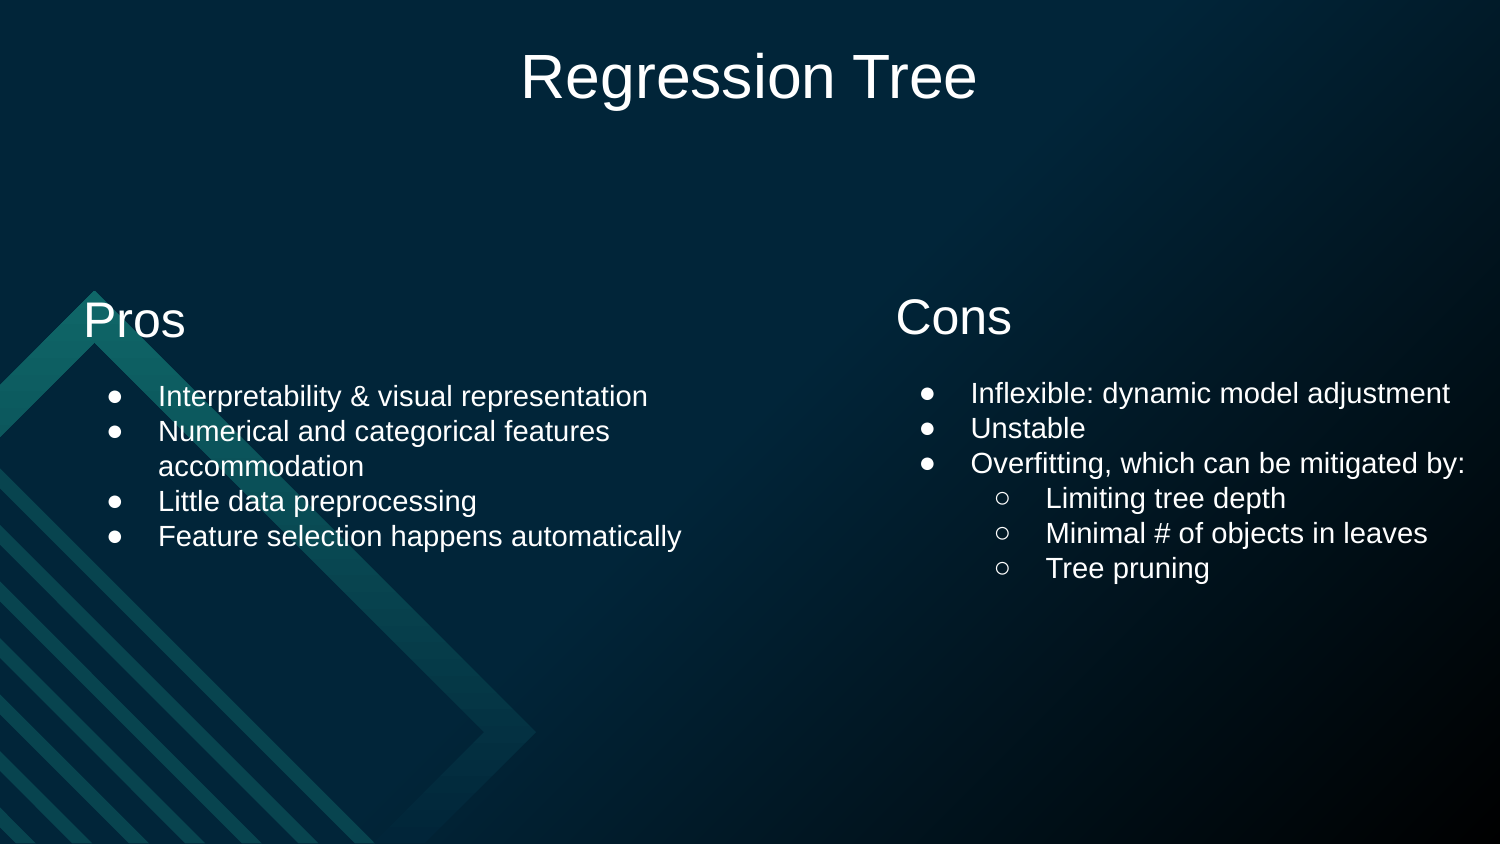

# Regression Tree
Cons
Pros
Inflexible: dynamic model adjustment
Unstable
Overfitting, which can be mitigated by:
Limiting tree depth
Minimal # of objects in leaves
Tree pruning
Interpretability & visual representation
Numerical and categorical features accommodation
Little data preprocessing
Feature selection happens automatically